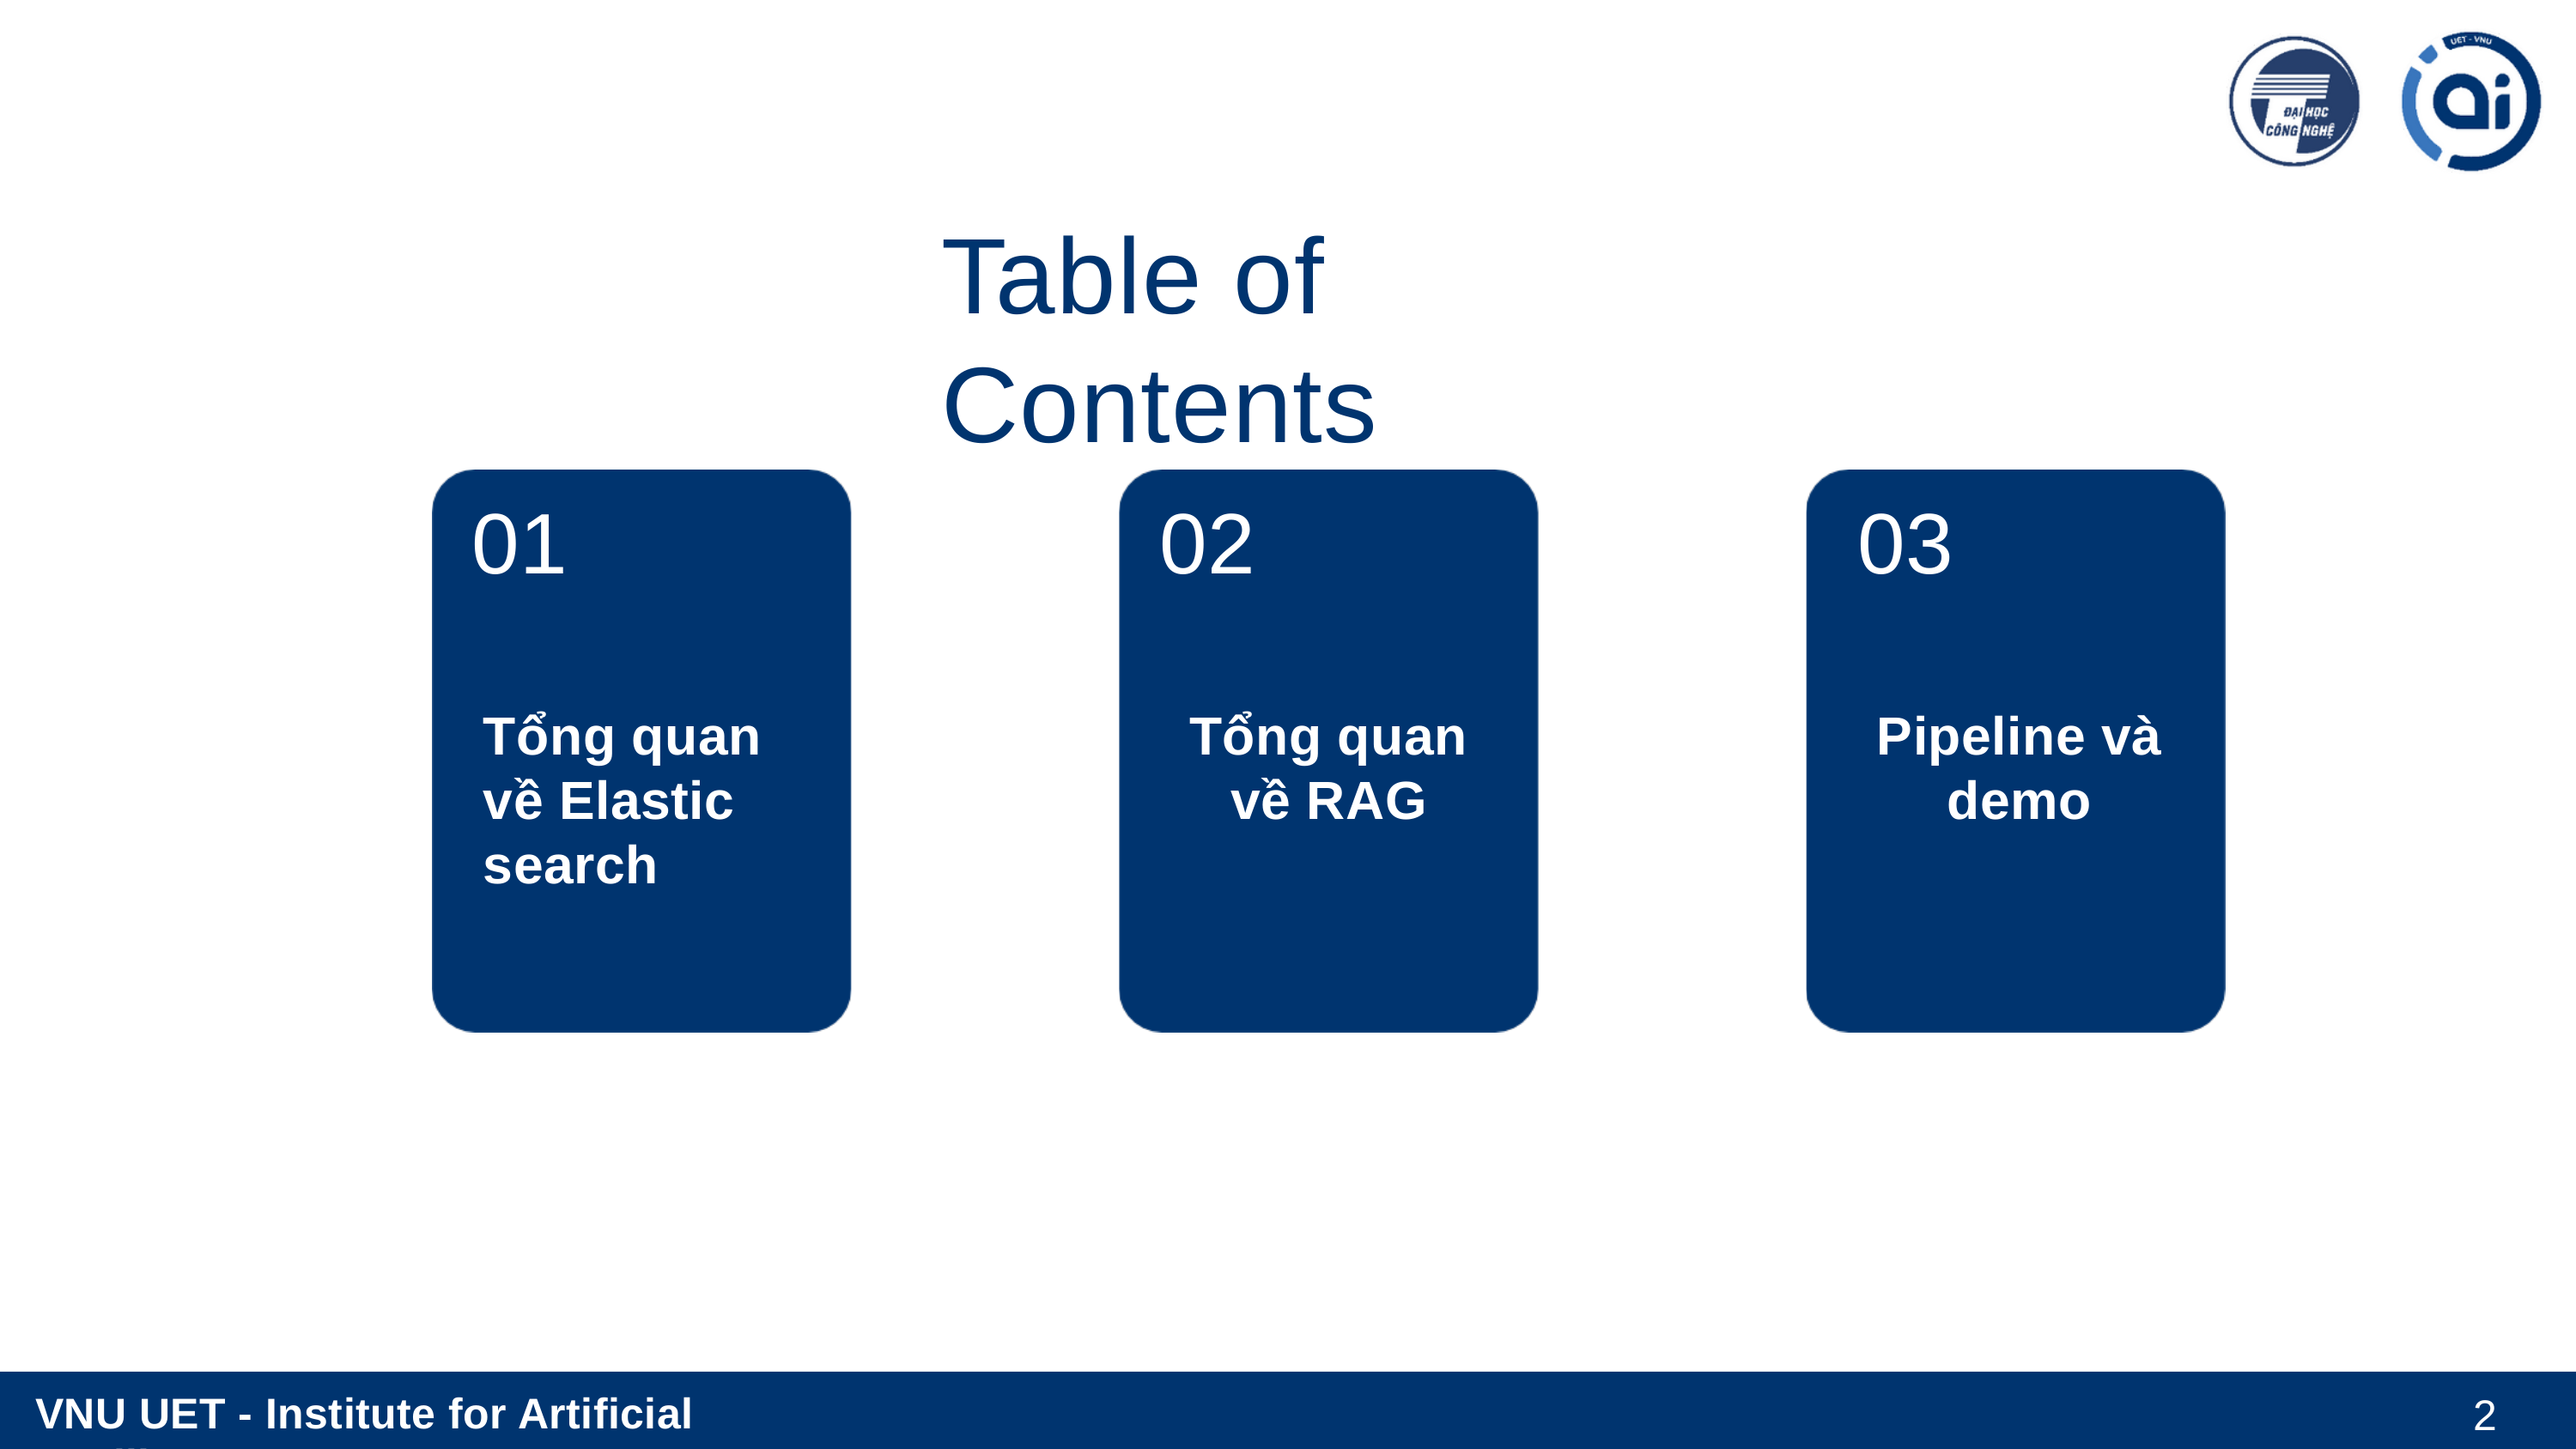

Table of Contents

01
02
03
Tổng quan về Elastic search
Tổng quan về RAG
Pipeline và demo

VNU UET - Institute for Artificial Intelligence
2